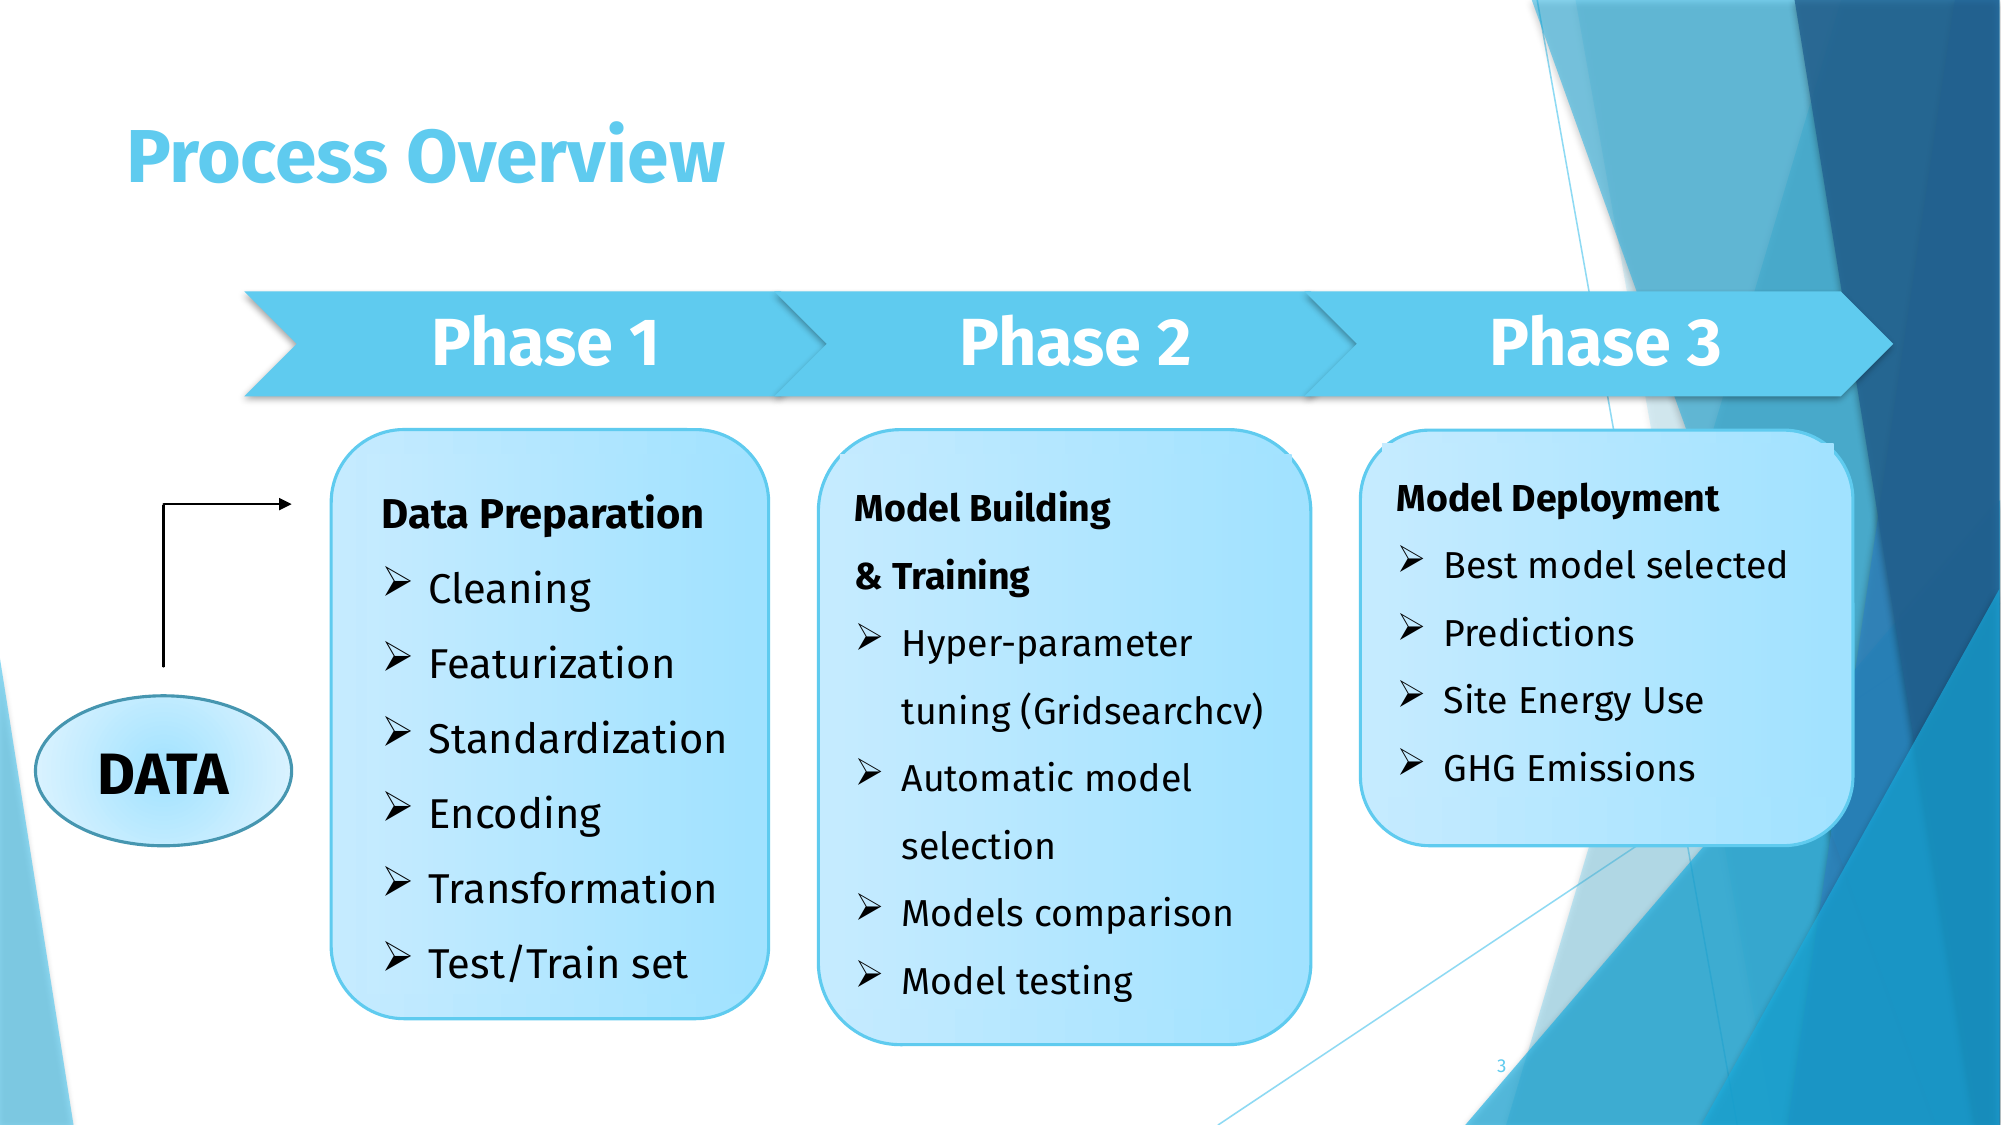

# Process Overview
Phase 1
Phase 2
Phase 3

Data Preparation
Cleaning
Featurization
Standardization
Encoding
Transformation
Test/Train set

Model Building
& Training
Hyper-parameter tuning (Gridsearchcv)
Automatic model selection
Models comparison
Model testing

Model Deployment
Best model selected
Predictions
Site Energy Use
GHG Emissions
DATA
3